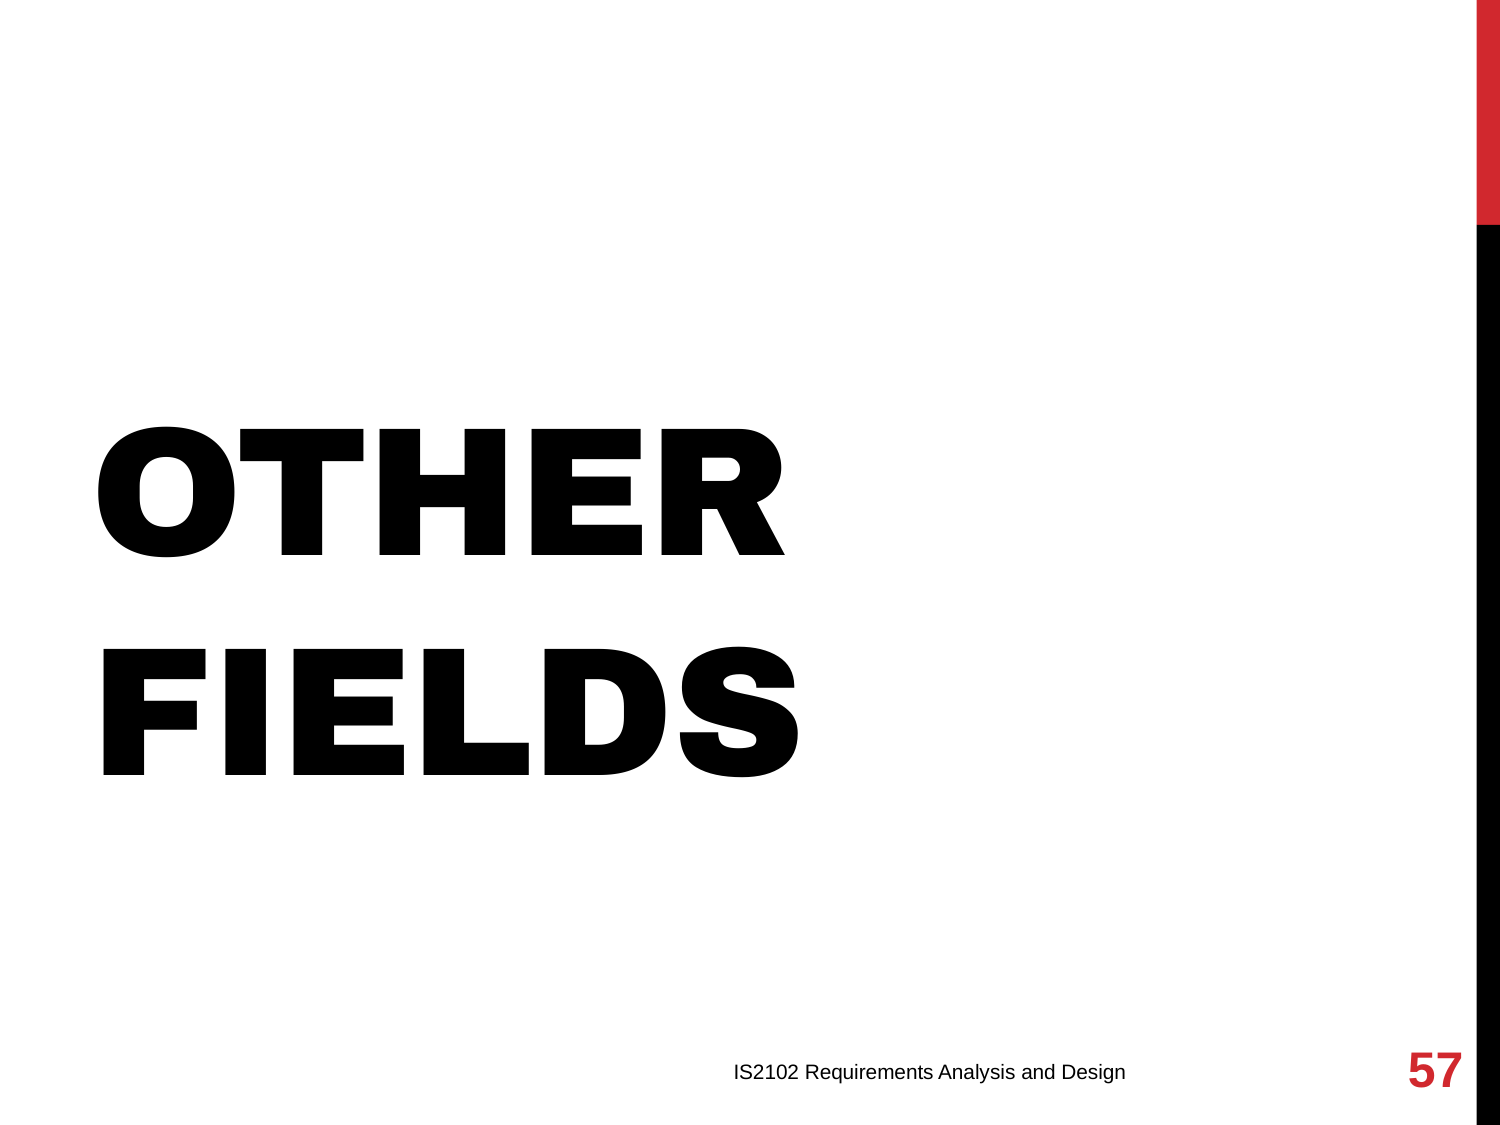

# OTHER FIELDS
57
IS2102 Requirements Analysis and Design